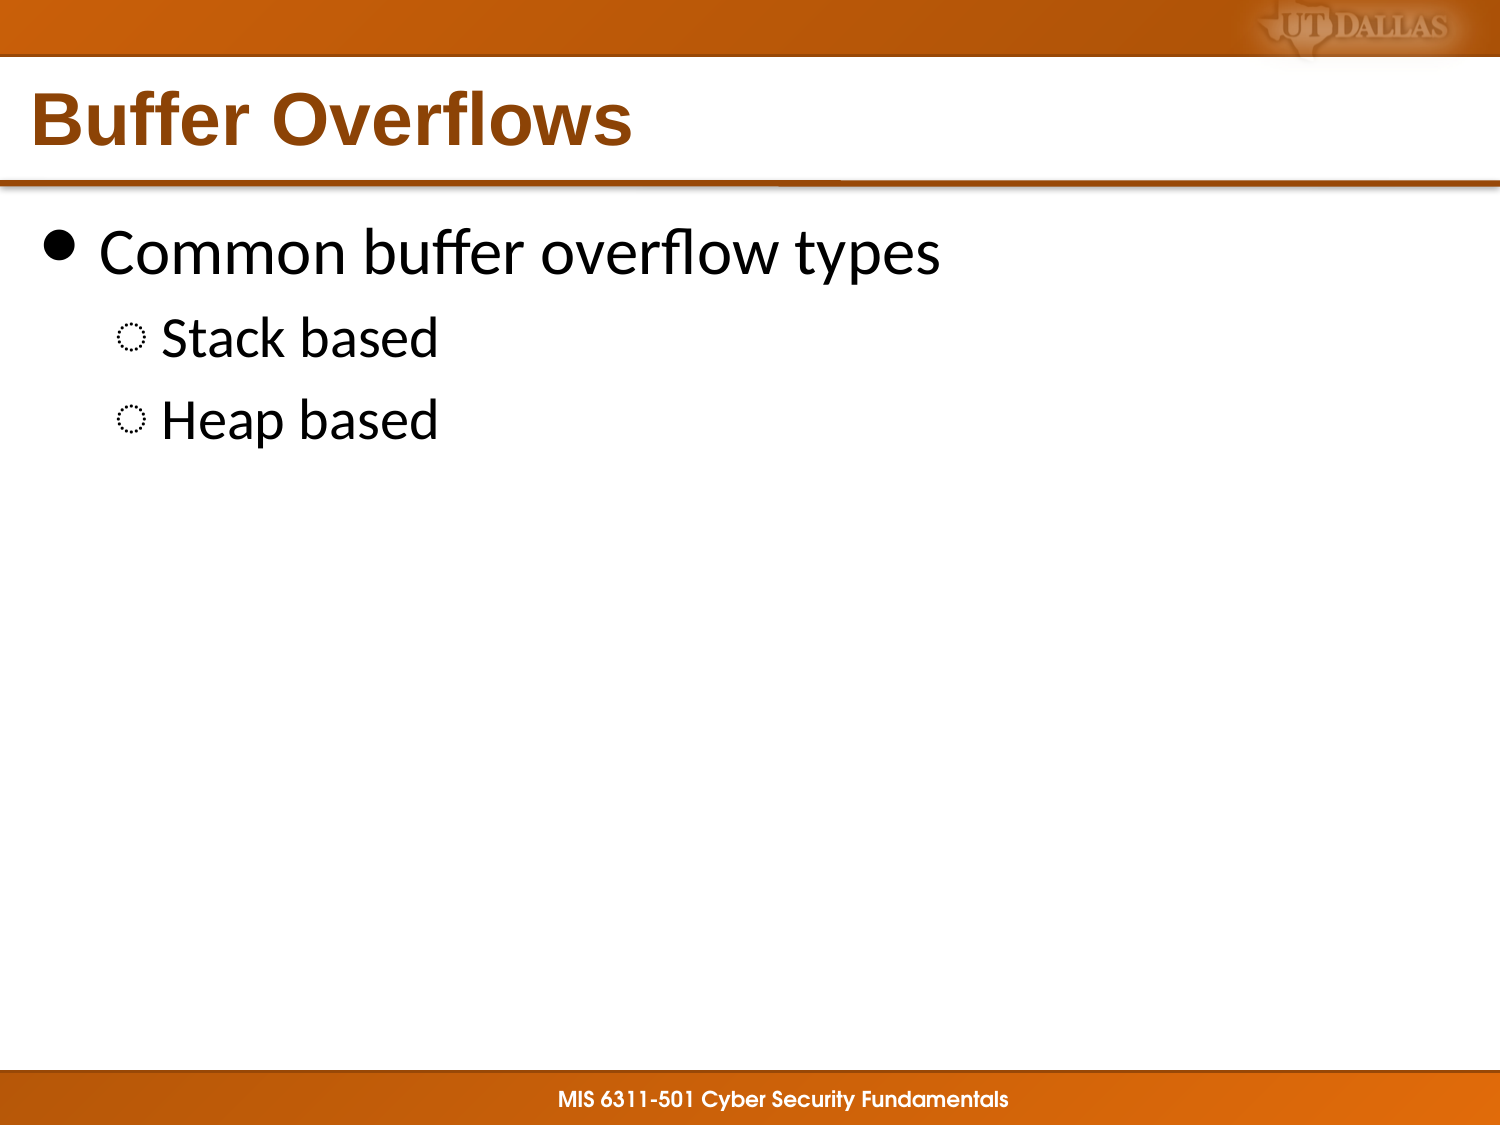

# Buffer Overflows
Common buffer overflow types
Stack based
Heap based